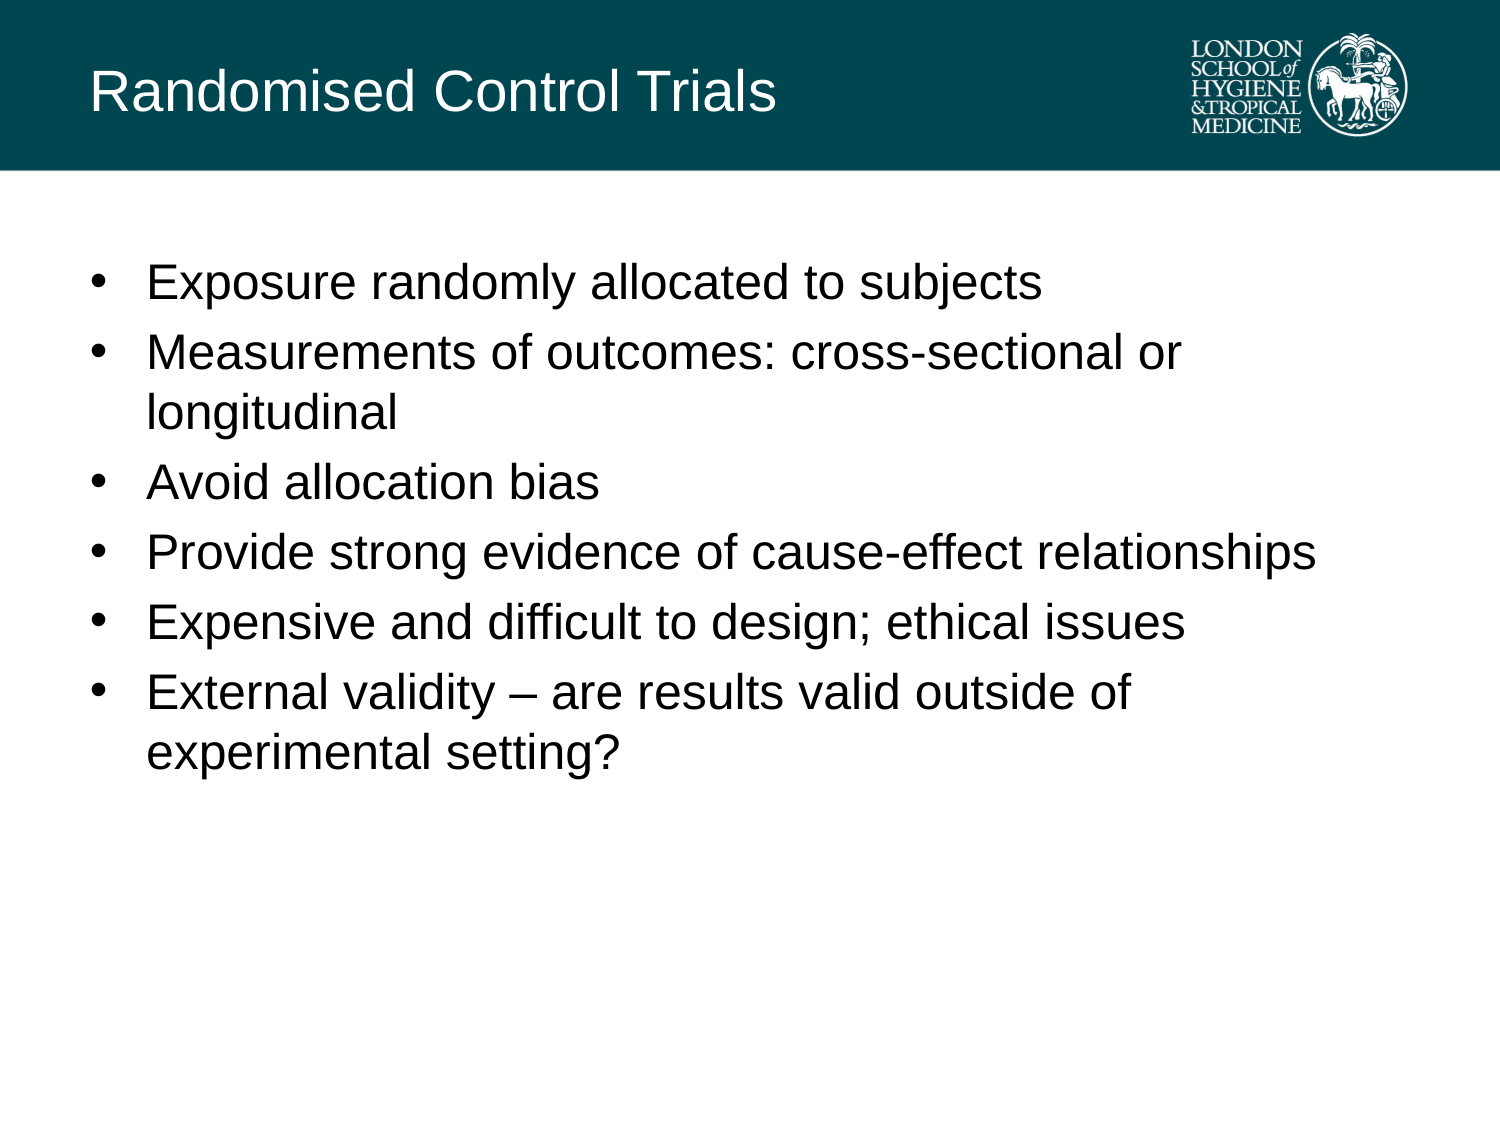

# Randomised Control Trials
Exposure randomly allocated to subjects
Measurements of outcomes: cross-sectional or longitudinal
Avoid allocation bias
Provide strong evidence of cause-effect relationships
Expensive and difficult to design; ethical issues
External validity – are results valid outside of experimental setting?